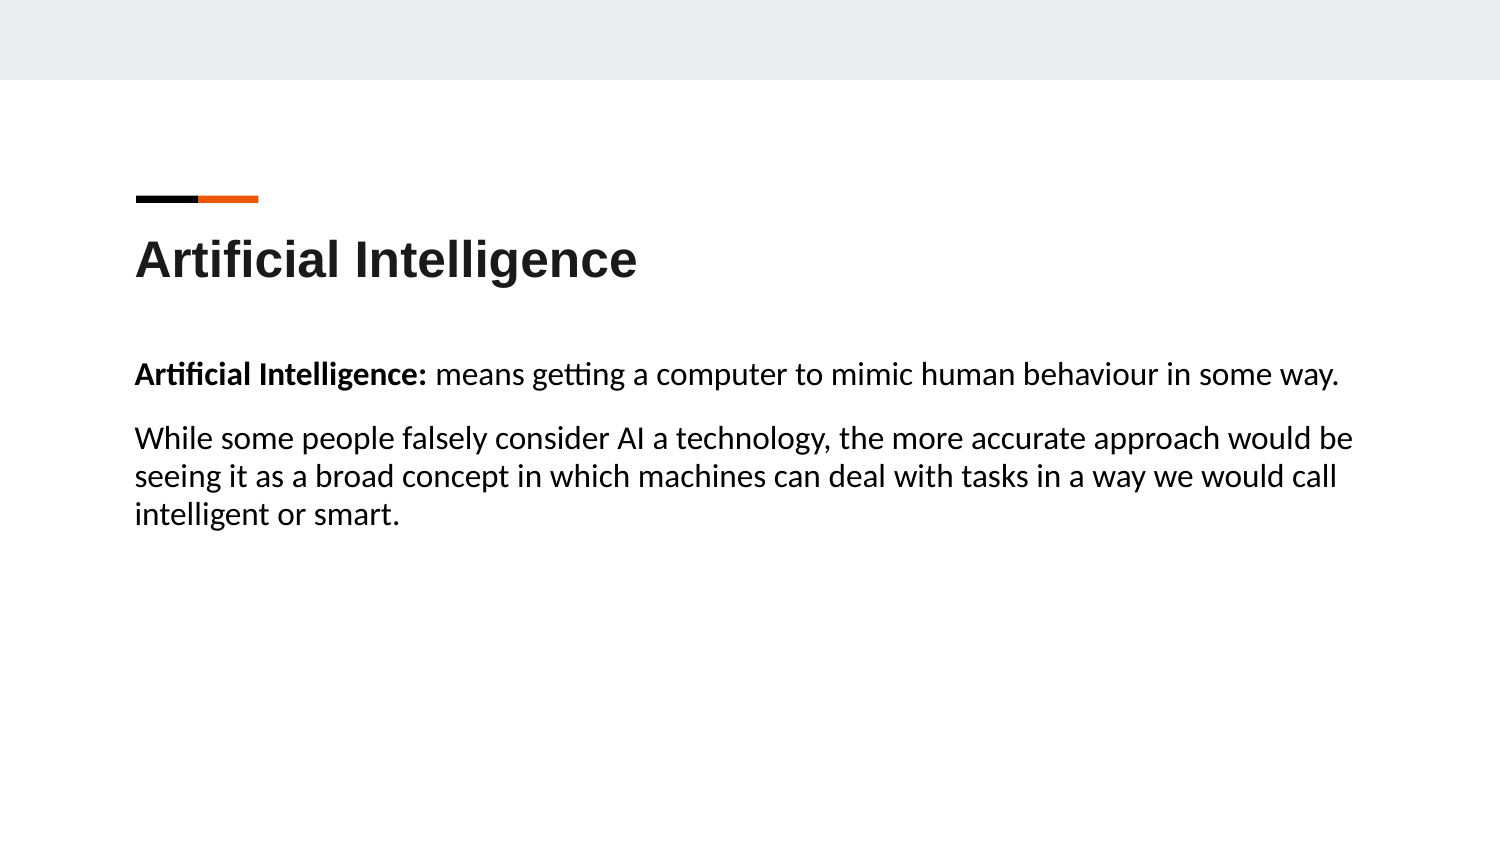

Artificial Intelligence
Artificial Intelligence: means getting a computer to mimic human behaviour in some way.
While some people falsely consider AI a technology, the more accurate approach would be seeing it as a broad concept in which machines can deal with tasks in a way we would call intelligent or smart.